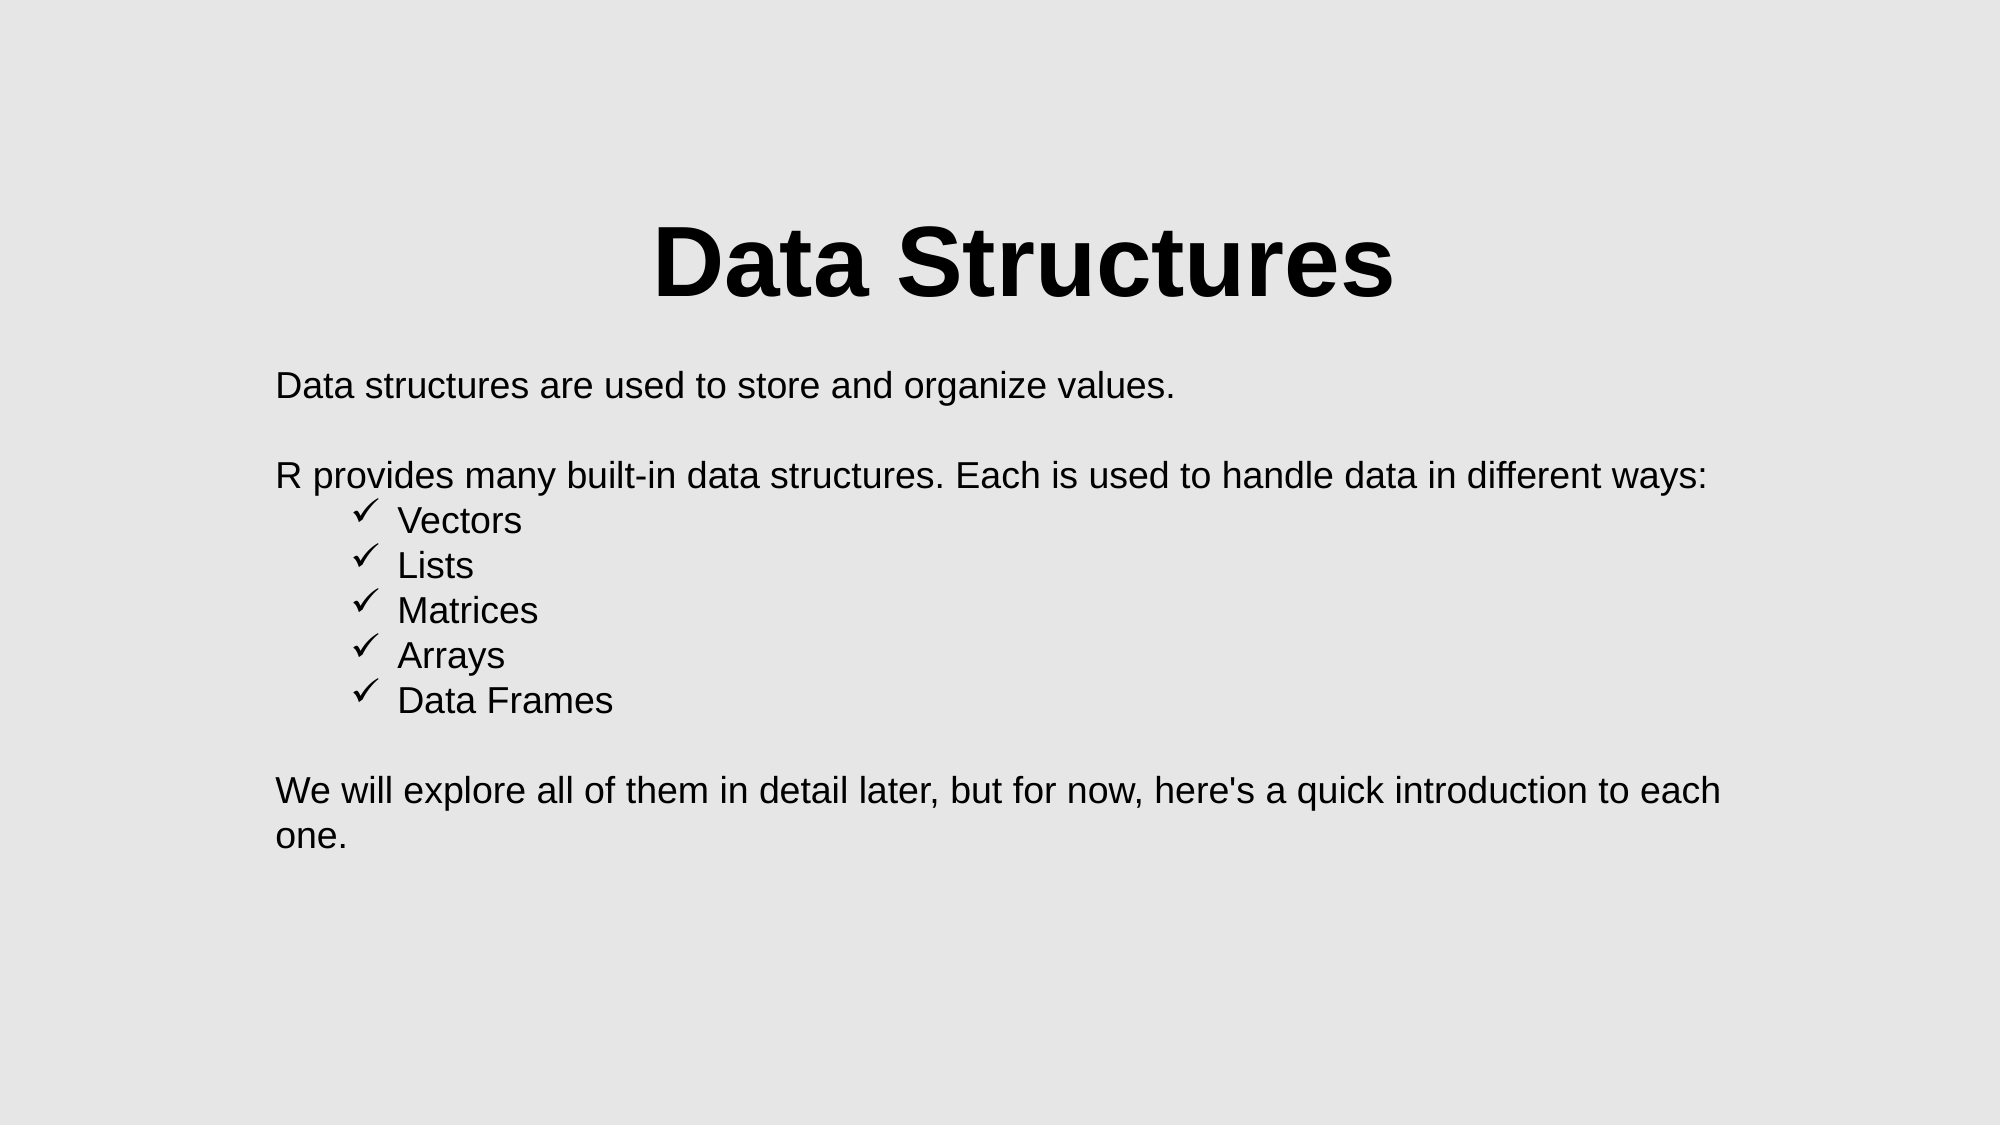

Data Structures

Data structures are used to store and organize values.

R provides many built-in data structures. Each is used to handle data in different ways:
Vectors
Lists
Matrices
Arrays
Data Frames

We will explore all of them in detail later, but for now, here's a quick introduction to each one.